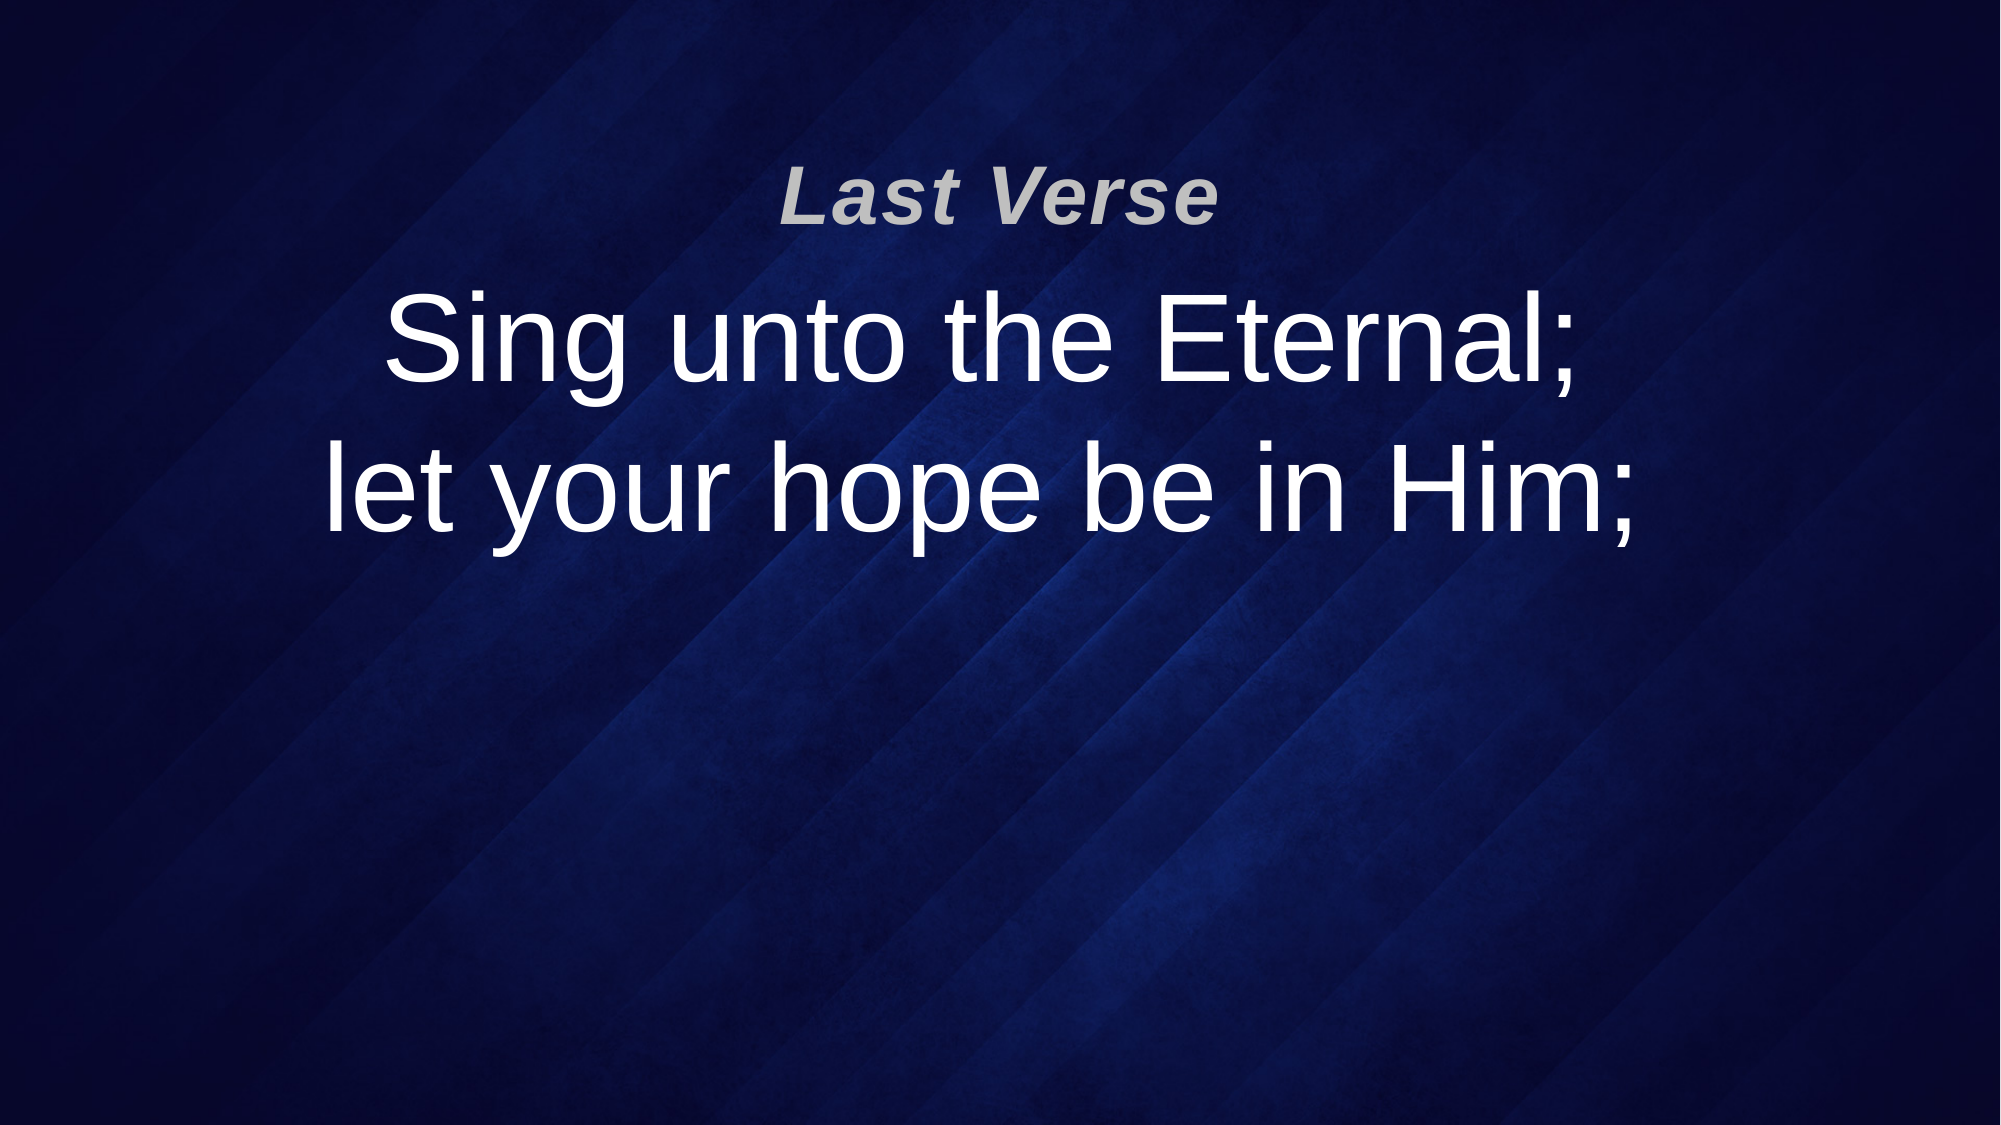

Last Verse
# Sing unto the Eternal; let your hope be in Him;